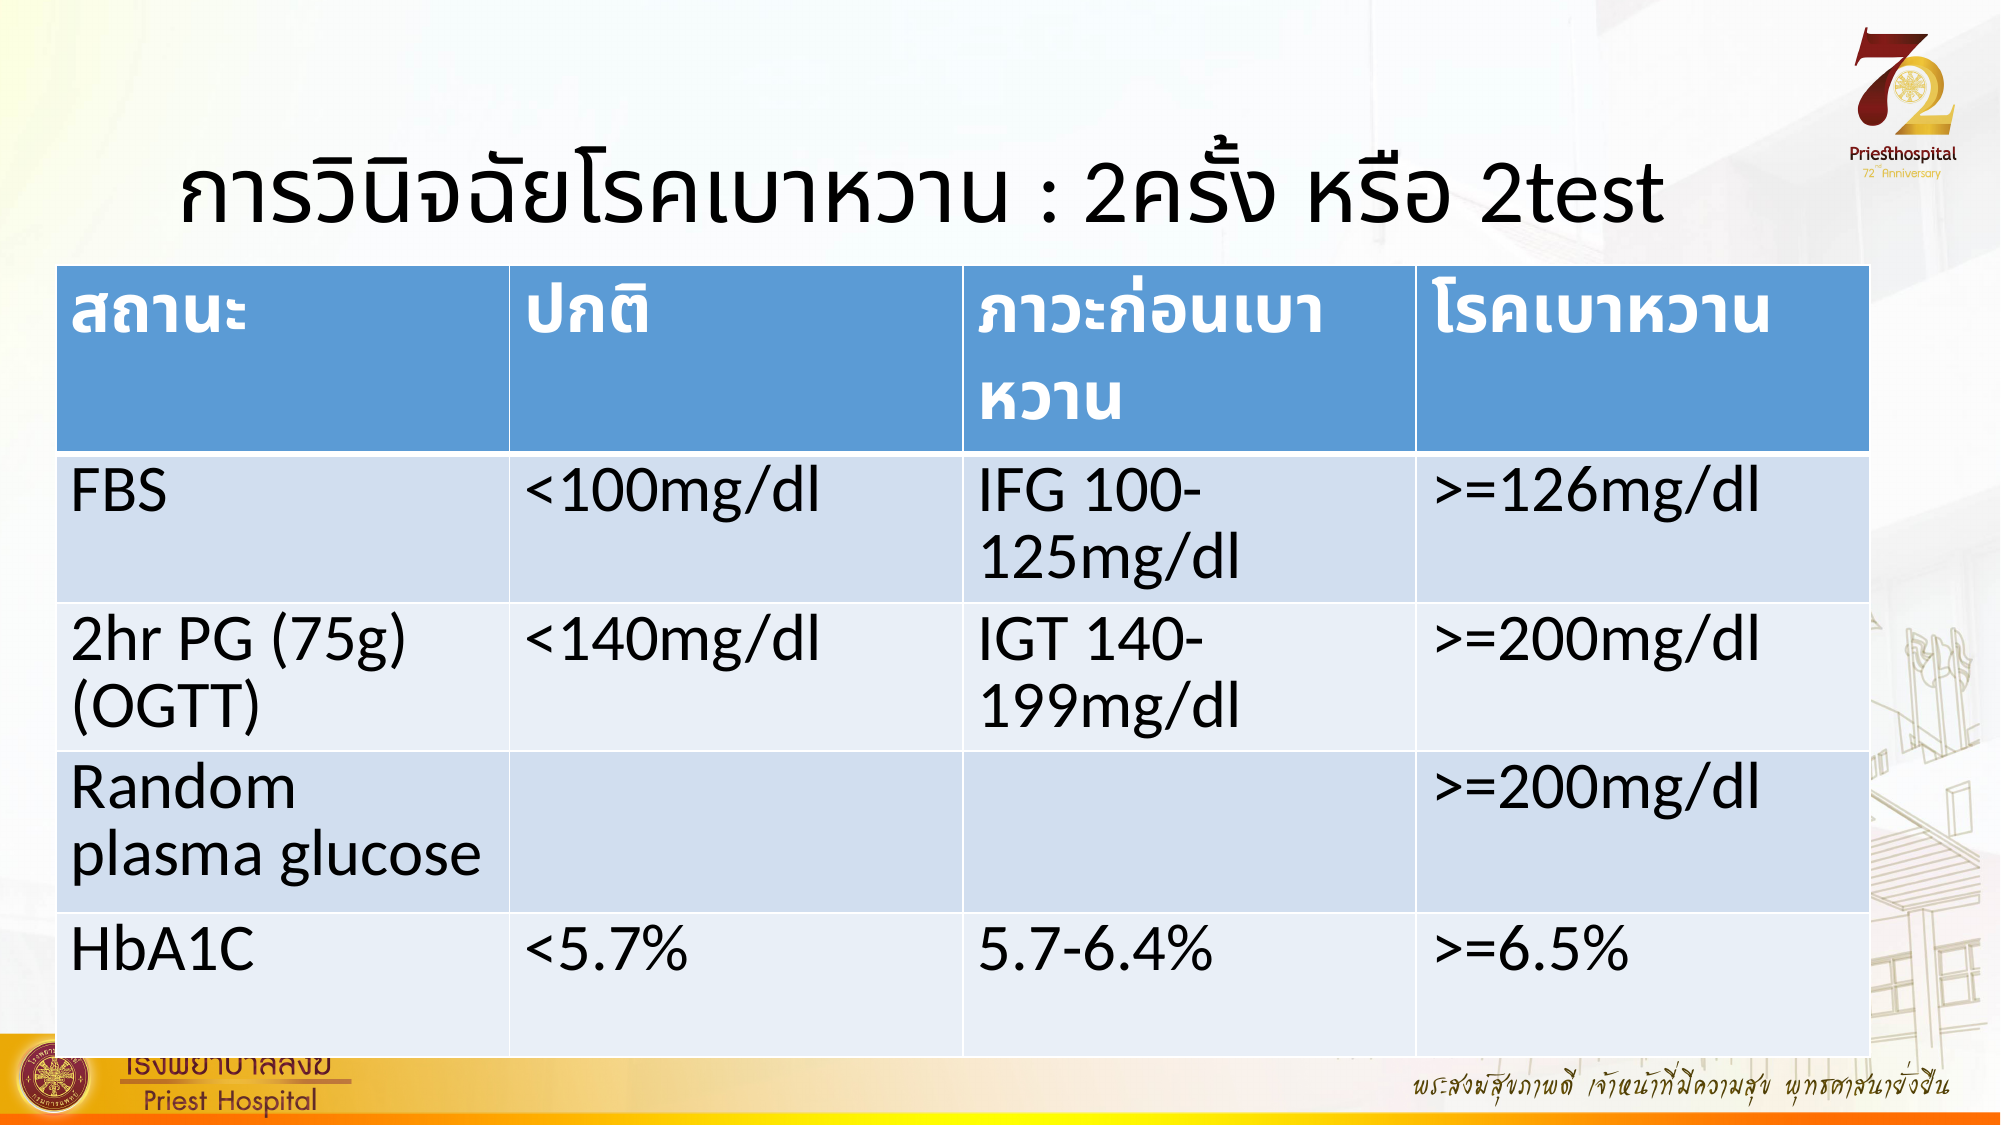

การวินิจฉัยโรคเบาหวาน : 2ครั้ง หรือ 2test
| สถานะ | ปกติ | ภาวะก่อนเบาหวาน | โรคเบาหวาน |
| --- | --- | --- | --- |
| FBS | <100mg/dl | IFG 100-125mg/dl | >=126mg/dl |
| 2hr PG (75g) (OGTT) | <140mg/dl | IGT 140-199mg/dl | >=200mg/dl |
| Random plasma glucose |  |  | >=200mg/dl |
| HbA1C | <5.7% | 5.7-6.4% | >=6.5% |